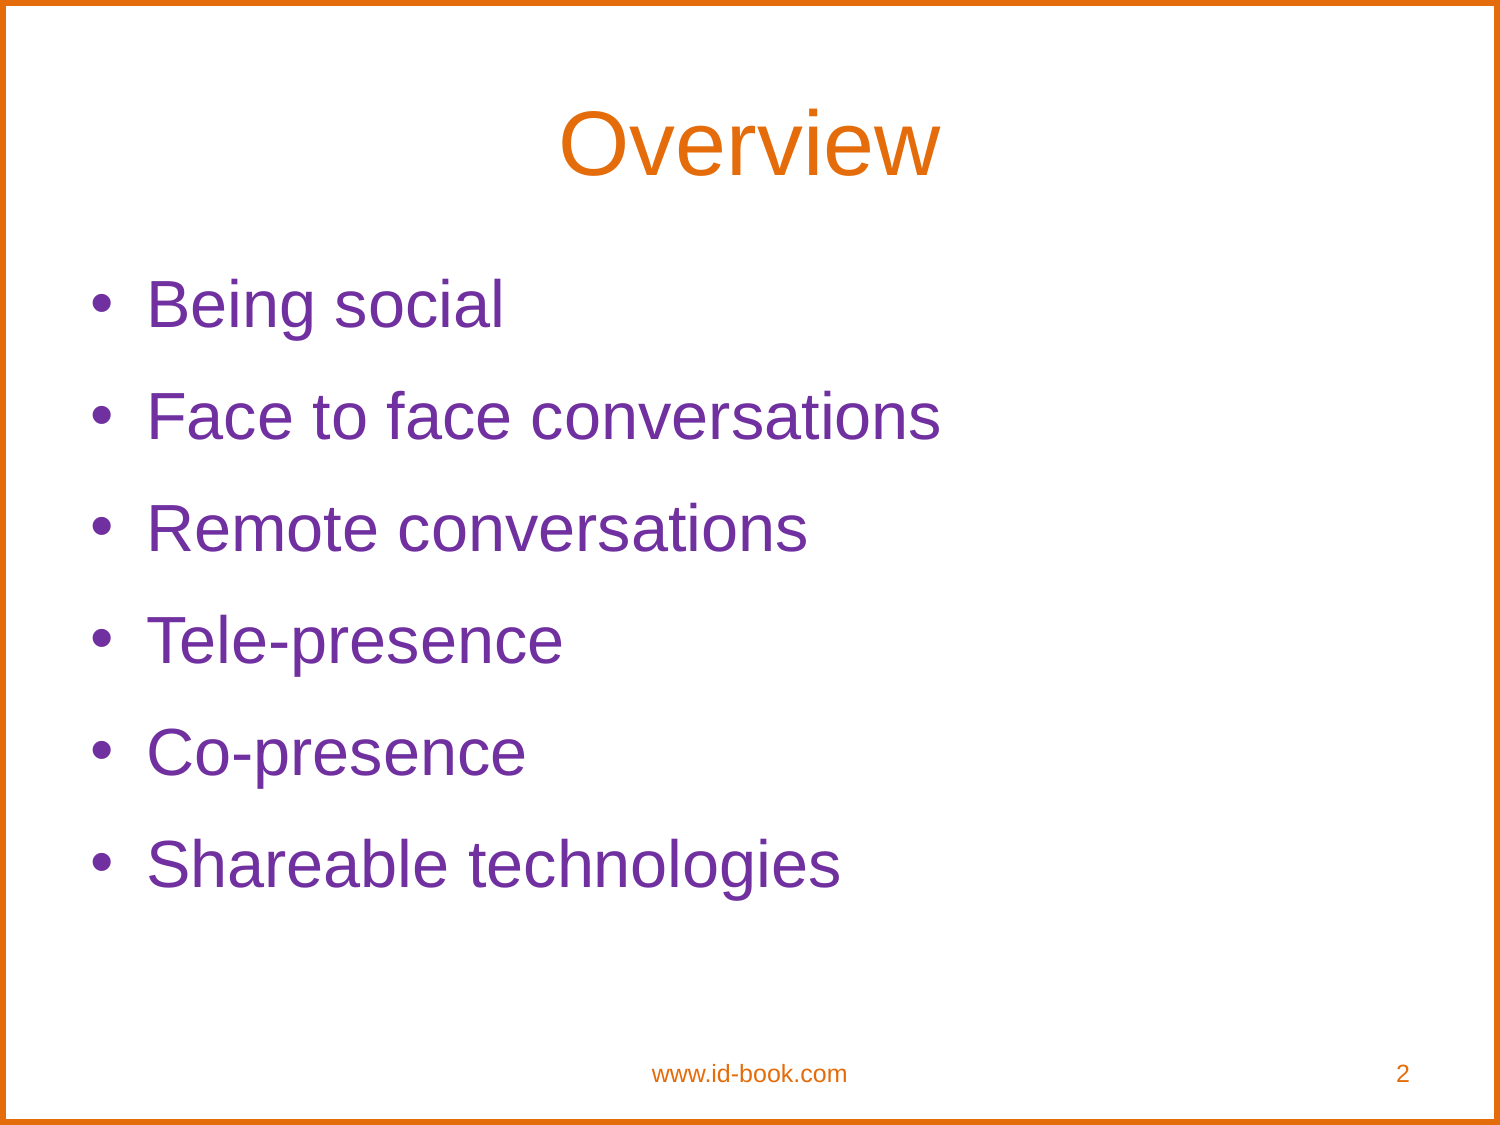

Overview
Being social

Face to face conversations

Remote conversations

Tele-presence

Co-presence

Shareable technologies
www.id-book.com
2